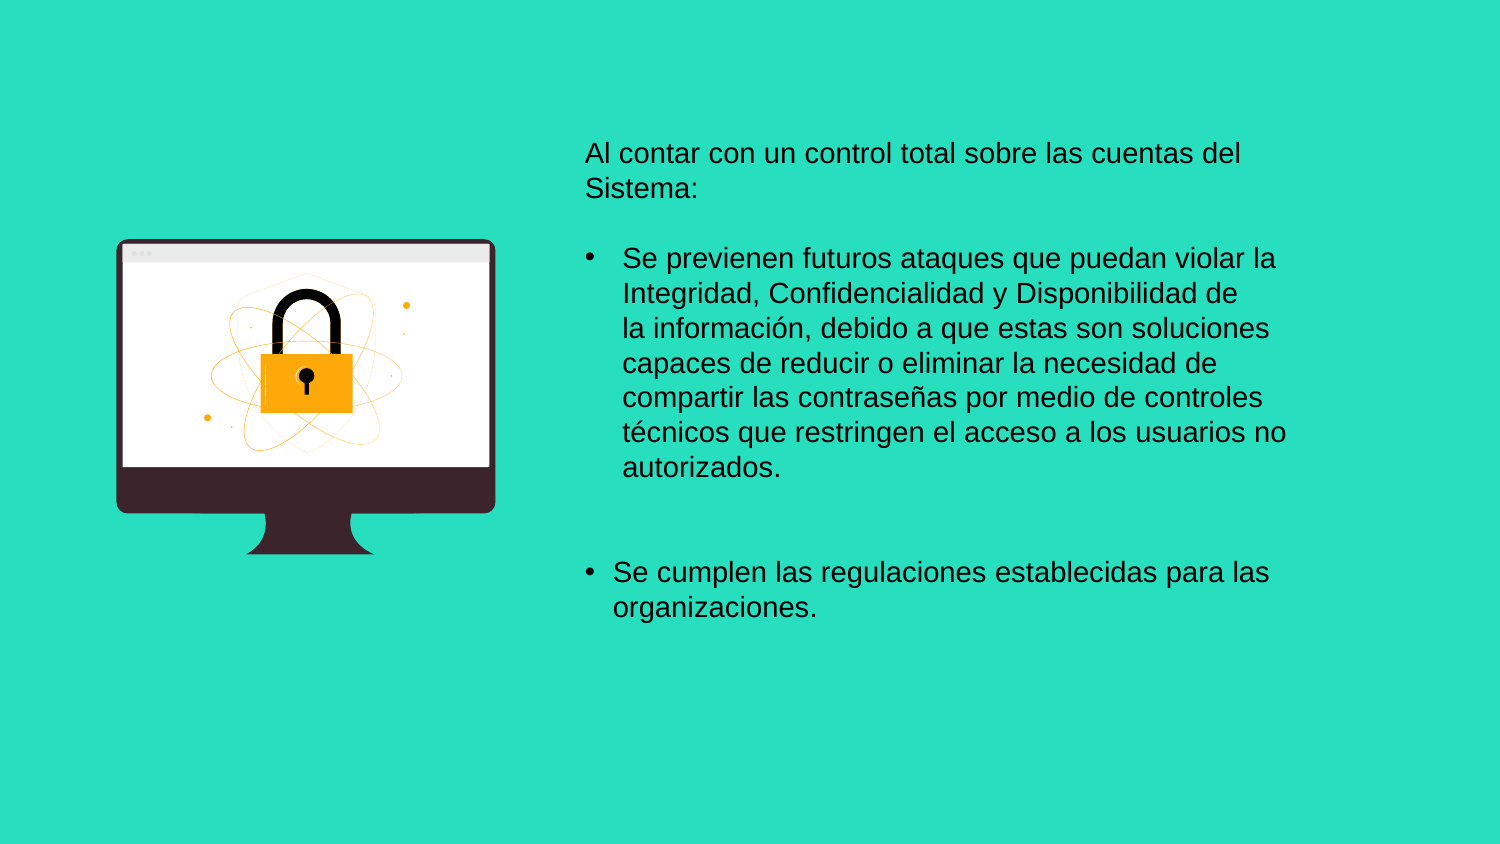

Al contar con un control total sobre las cuentas del Sistema:

Se previenen futuros ataques que puedan violar la Integridad, Confidencialidad y Disponibilidad de la información, debido a que estas son soluciones capaces de reducir o eliminar la necesidad de compartir las contraseñas por medio de controles técnicos que restringen el acceso a los usuarios no autorizados.

Se cumplen las regulaciones establecidas para las organizaciones.